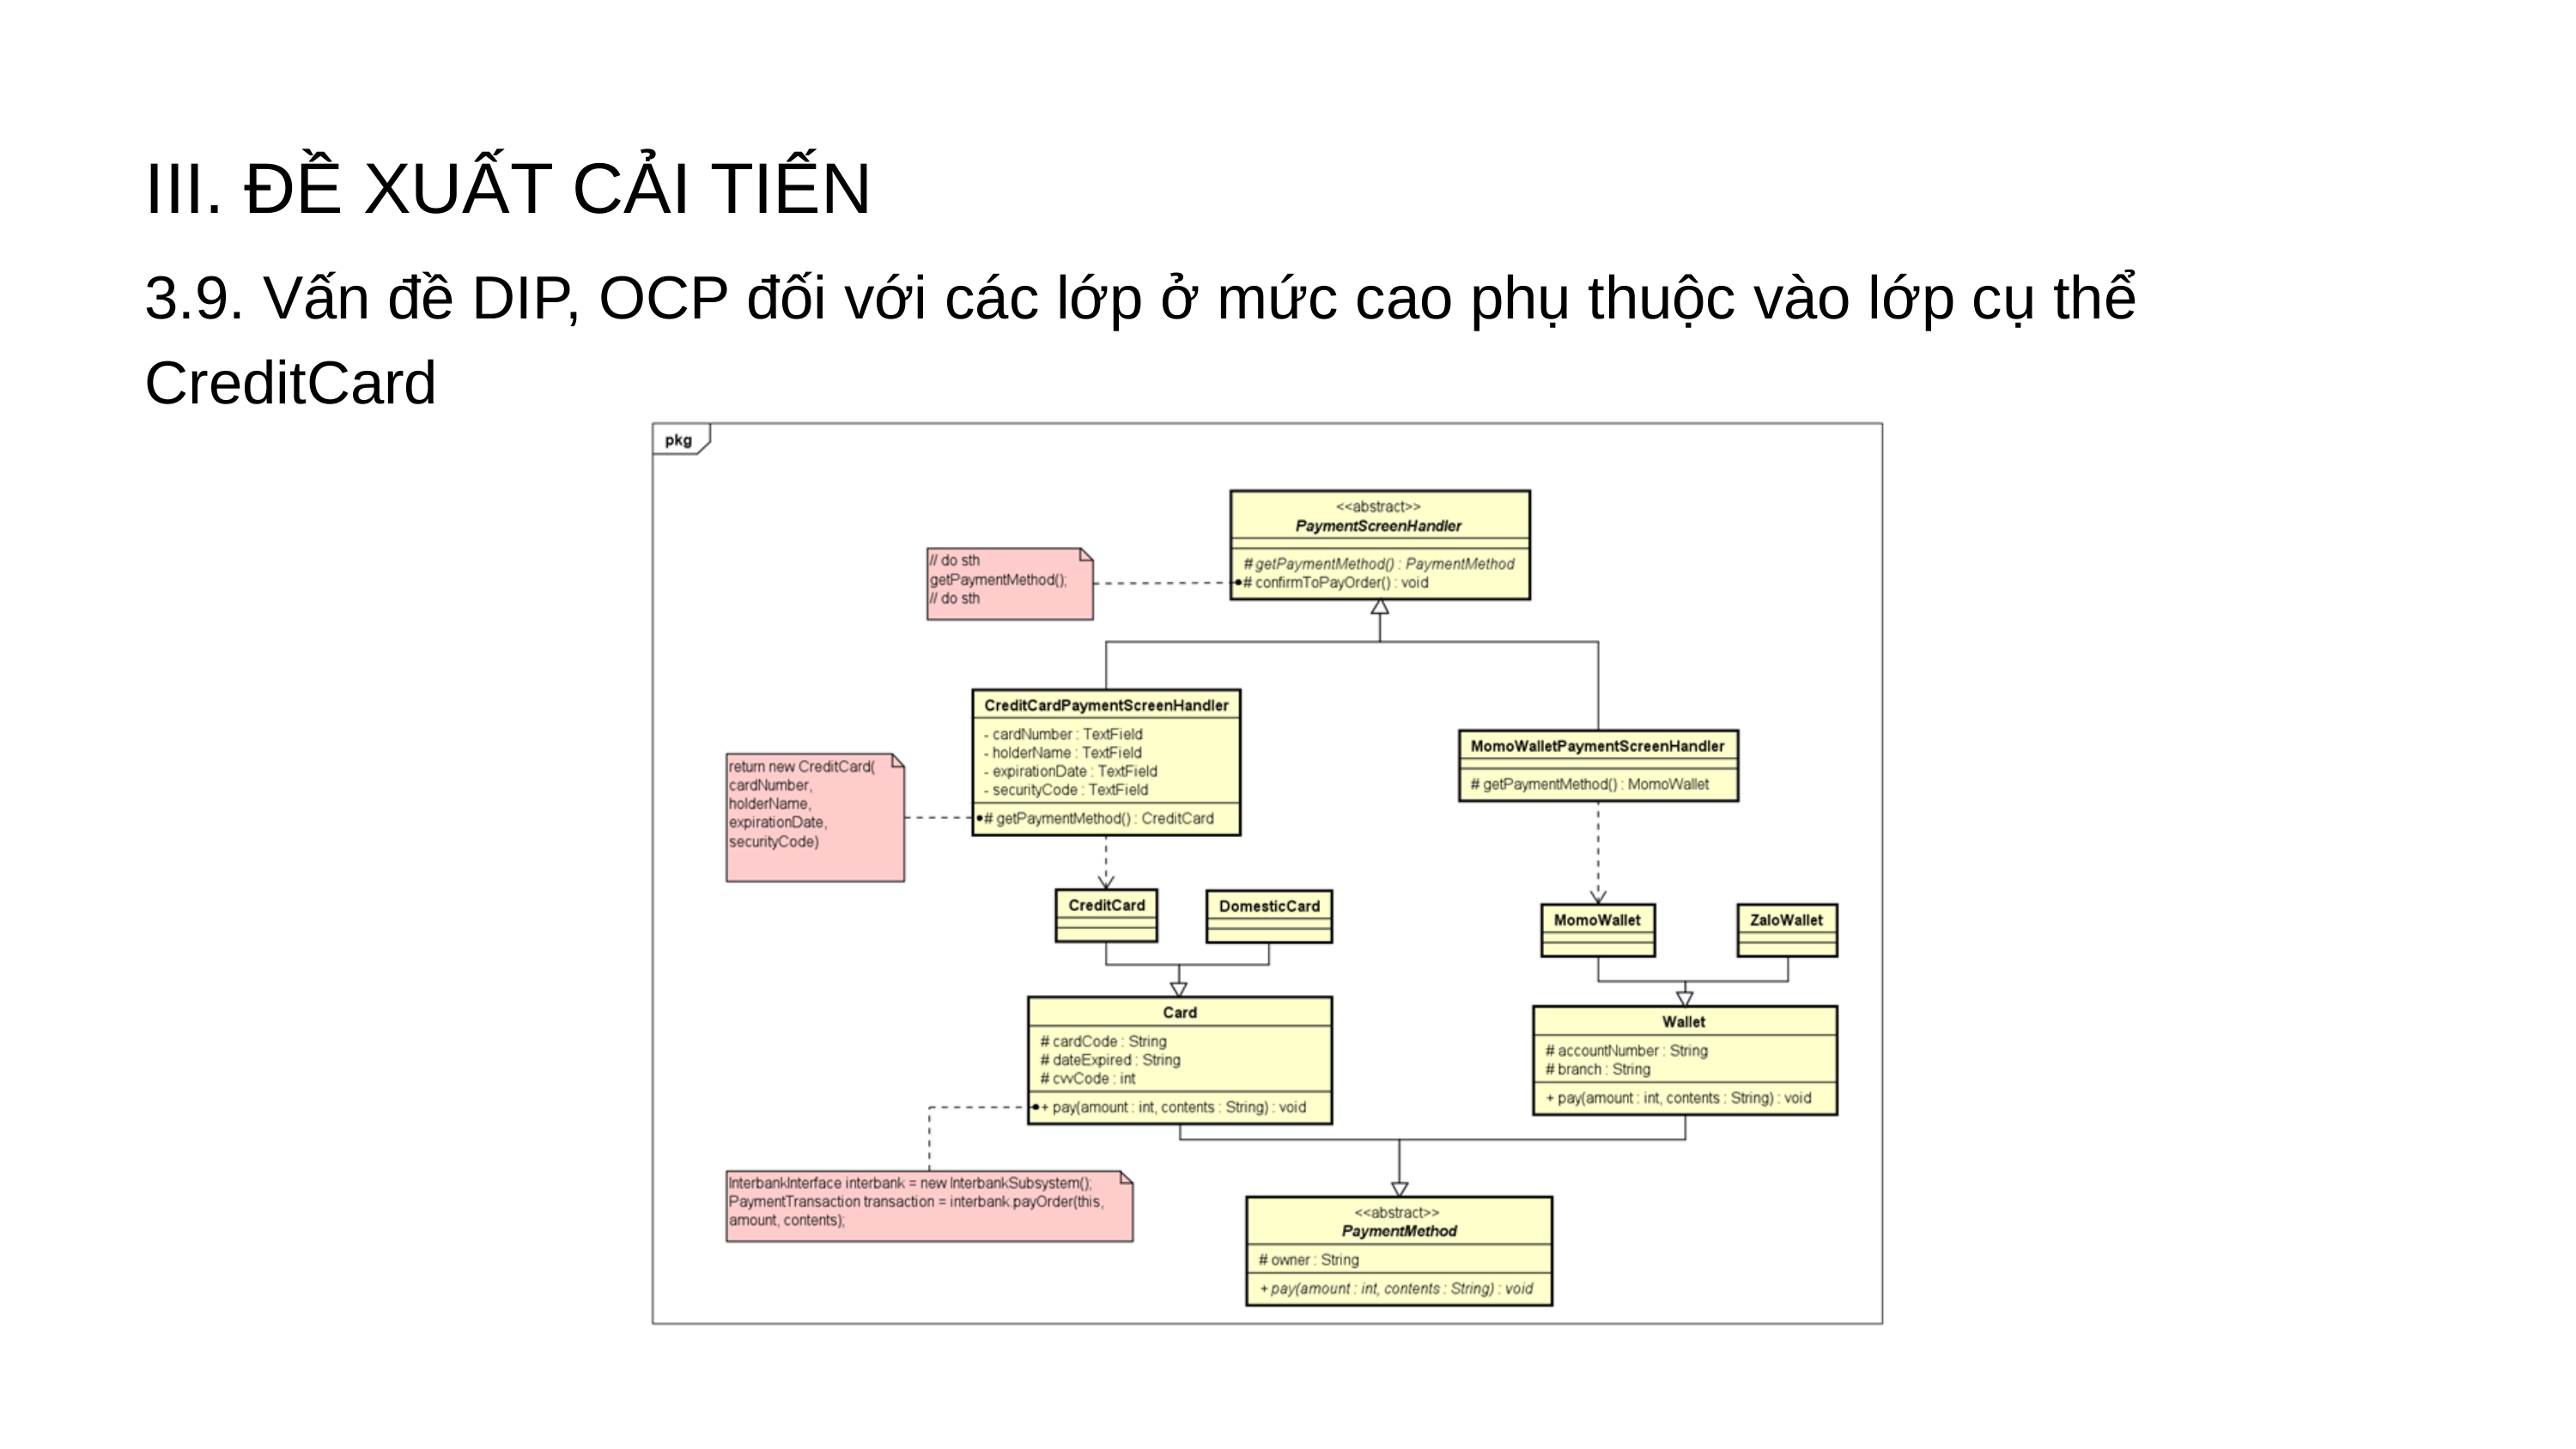

III. ĐỀ XUẤT CẢI TIẾN
3.9. Vấn đề DIP, OCP đối với các lớp ở mức cao phụ thuộc vào lớp cụ thể CreditCard